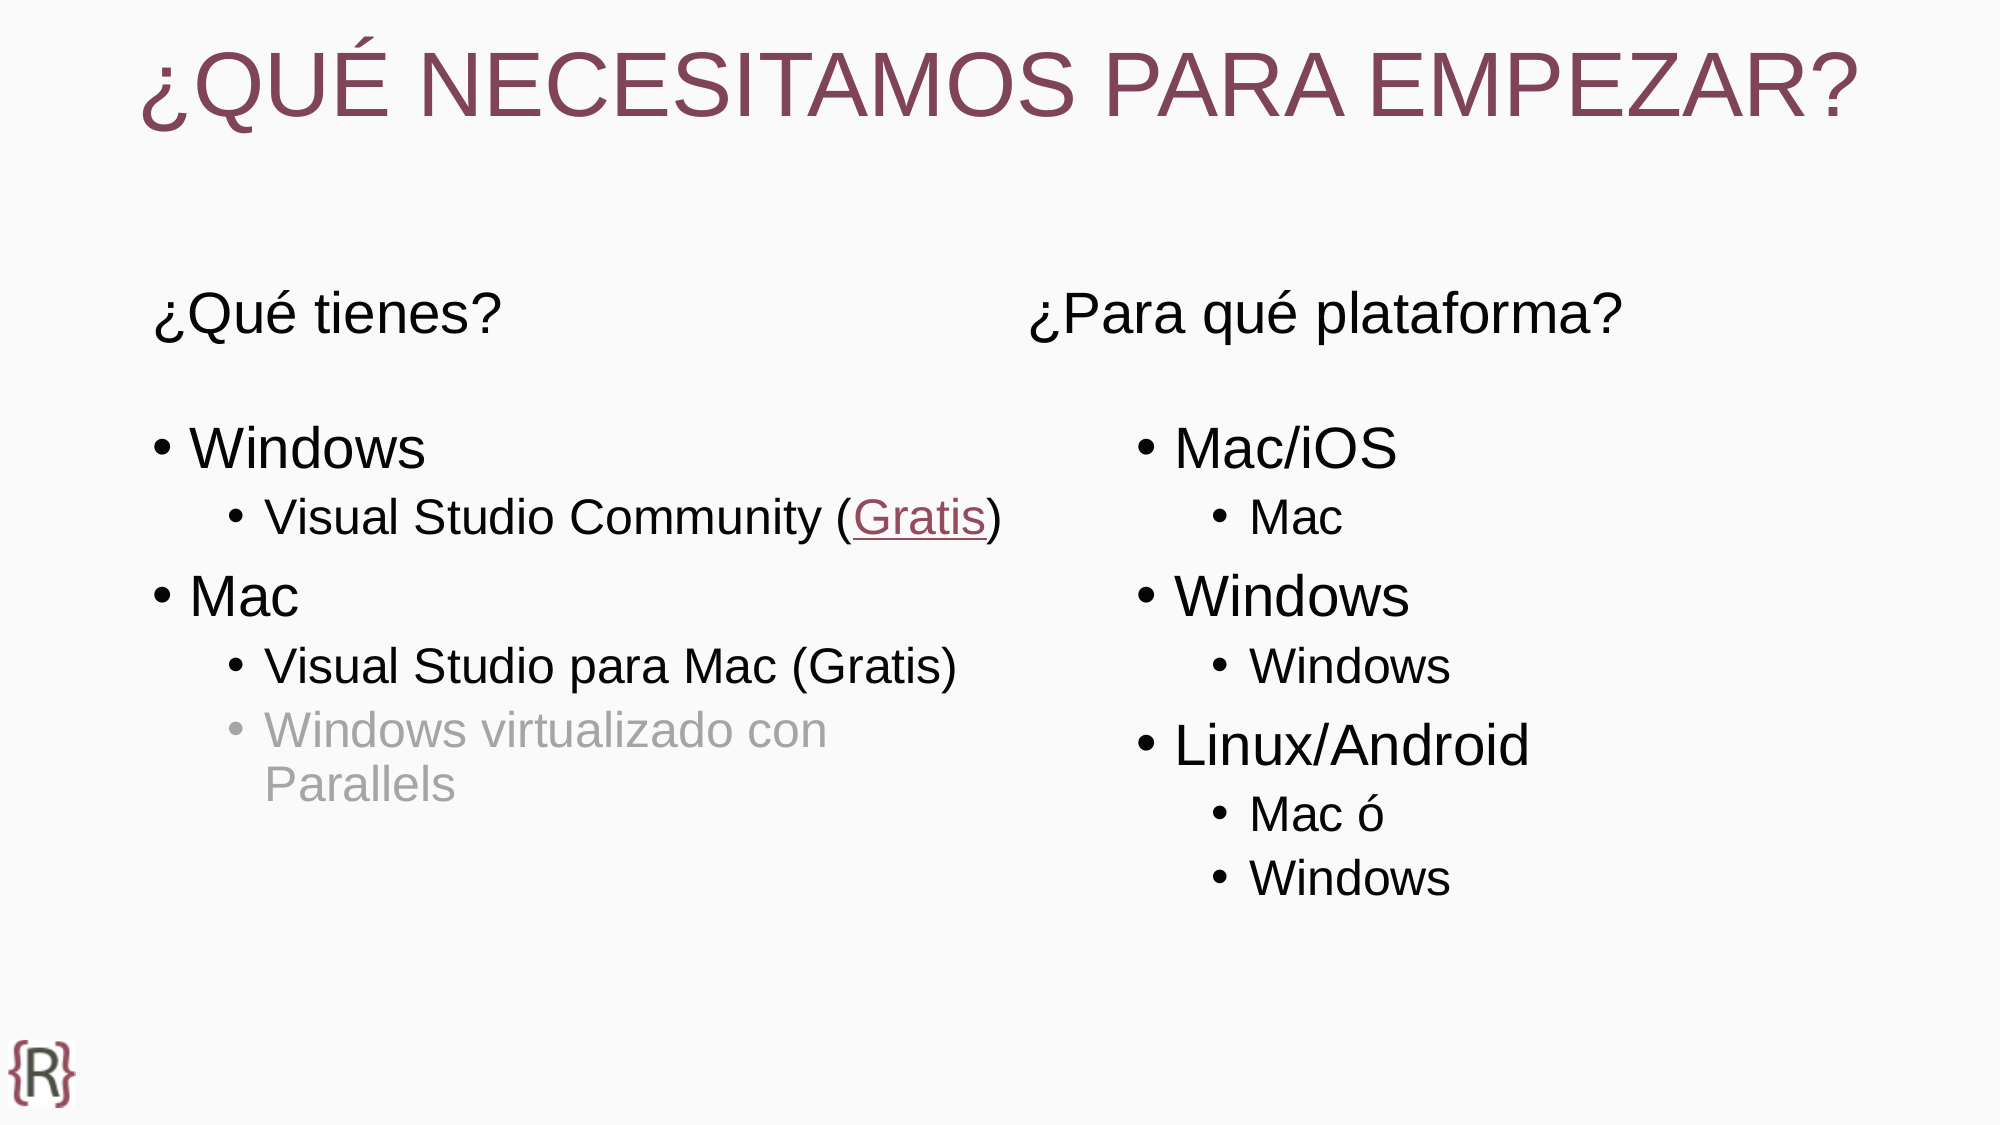

# ¿QUÉ NECESITAMOS PARA EMPEZAR?
¿Qué tienes?
¿Para qué plataforma?
Windows
Visual Studio Community (Gratis)
Mac
Visual Studio para Mac (Gratis)
Windows virtualizado con Parallels

Mac/iOS
Mac
Windows
Windows
Linux/Android
Mac ó
Windows